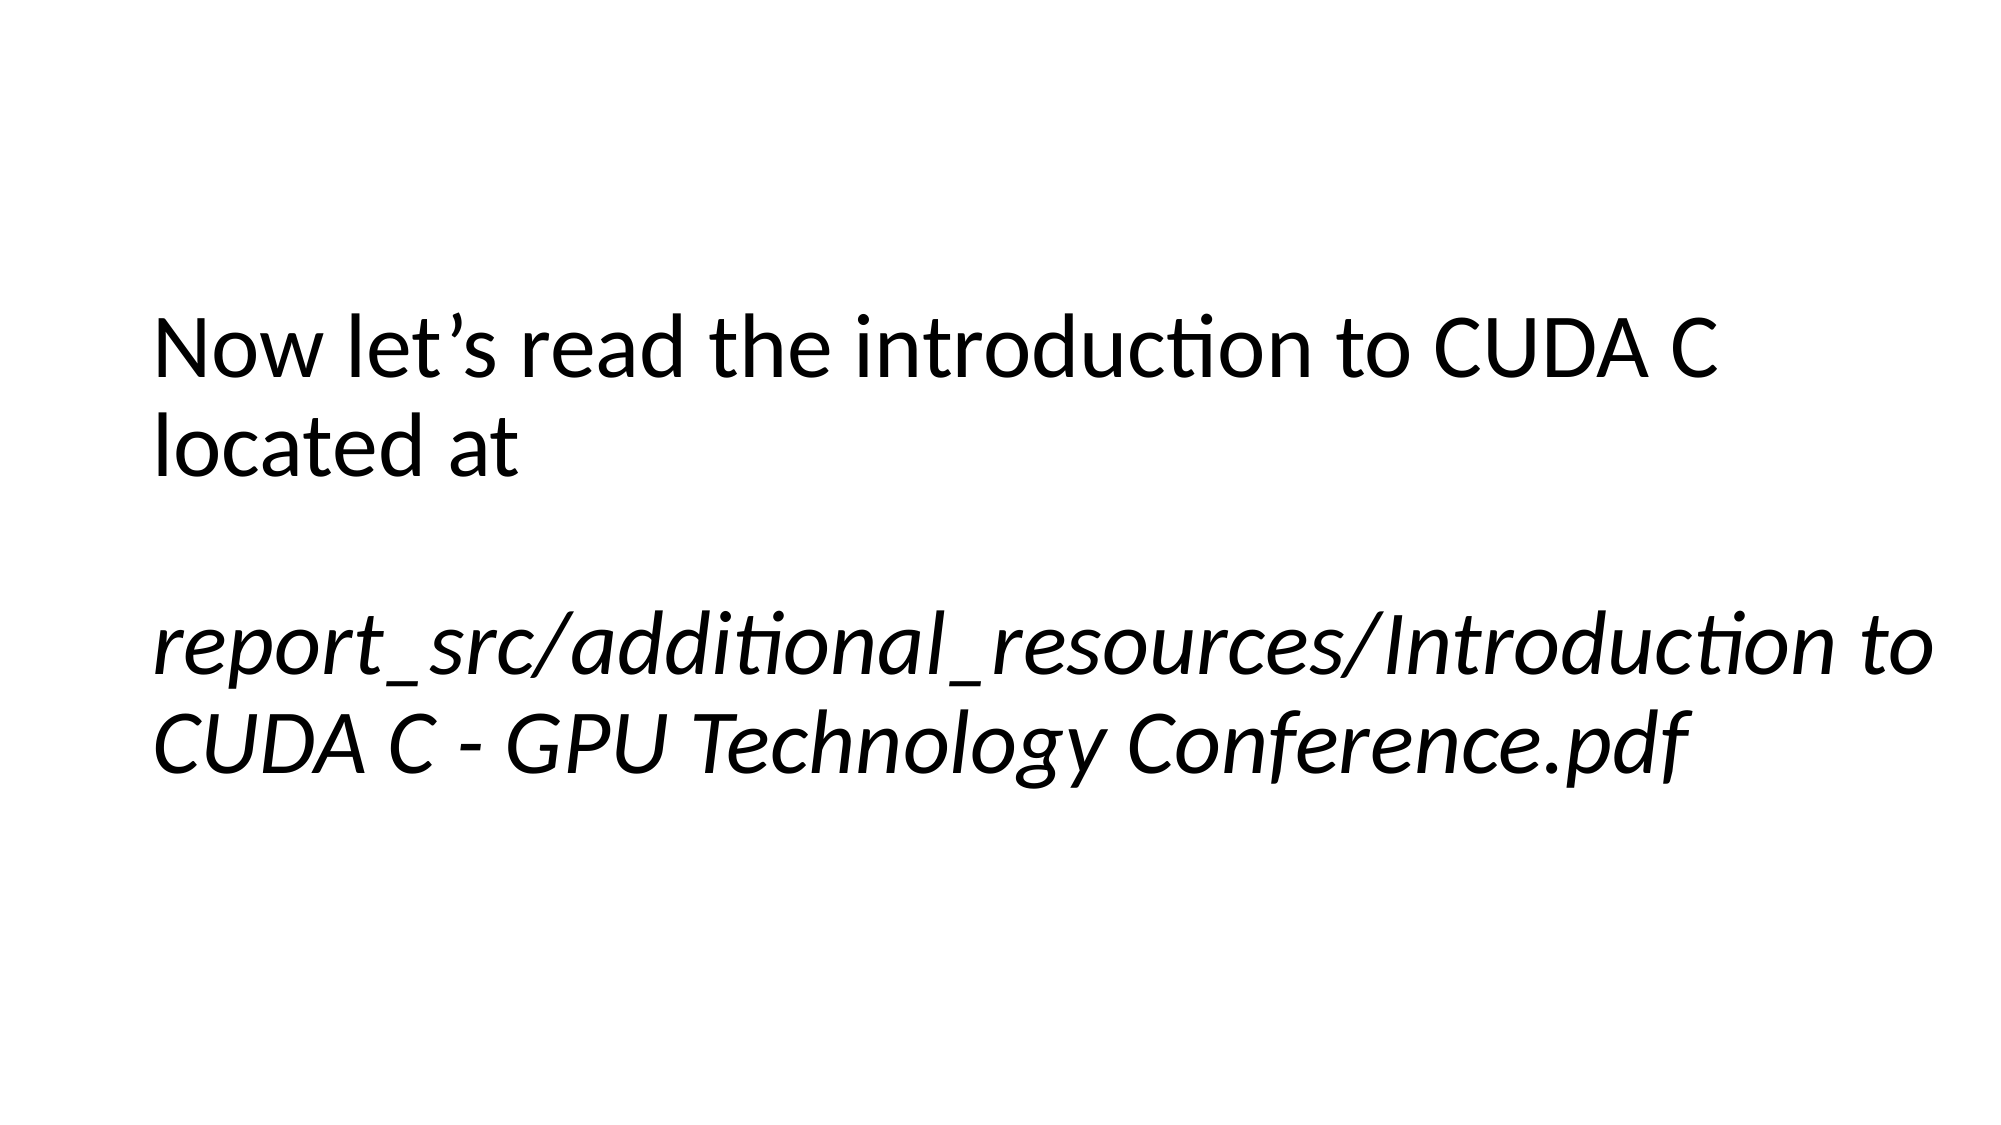

# Now let’s read the introduction to CUDA C located at report_src/additional_resources/Introduction to CUDA C - GPU Technology Conference.pdf